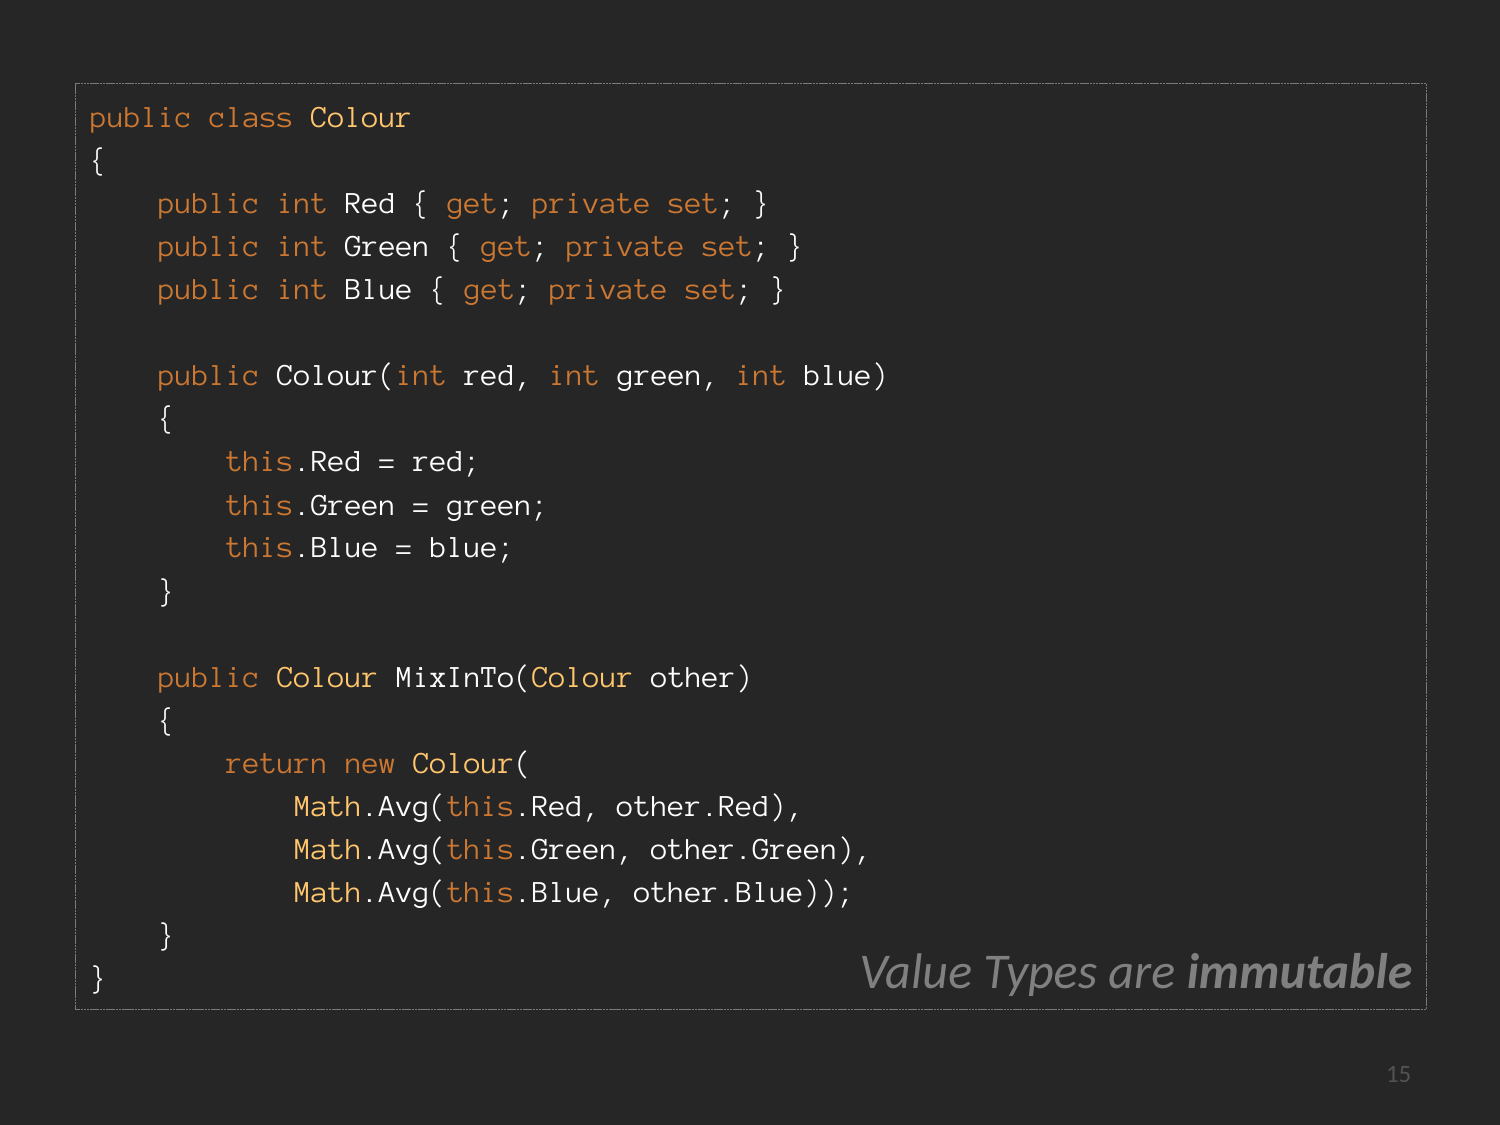

public class Colour
{
    public int Red { get; private set; }
    public int Green { get; private set; }
    public int Blue { get; private set; }

    public Colour(int red, int green, int blue)
    {
        this.Red = red;
        this.Green = green;
        this.Blue = blue;
    }

    public Colour MixInTo(Colour other)
    {
        return new Colour(
            Math.Avg(this.Red, other.Red),
            Math.Avg(this.Green, other.Green),
            Math.Avg(this.Blue, other.Blue));
    }
}
Value Types are immutable